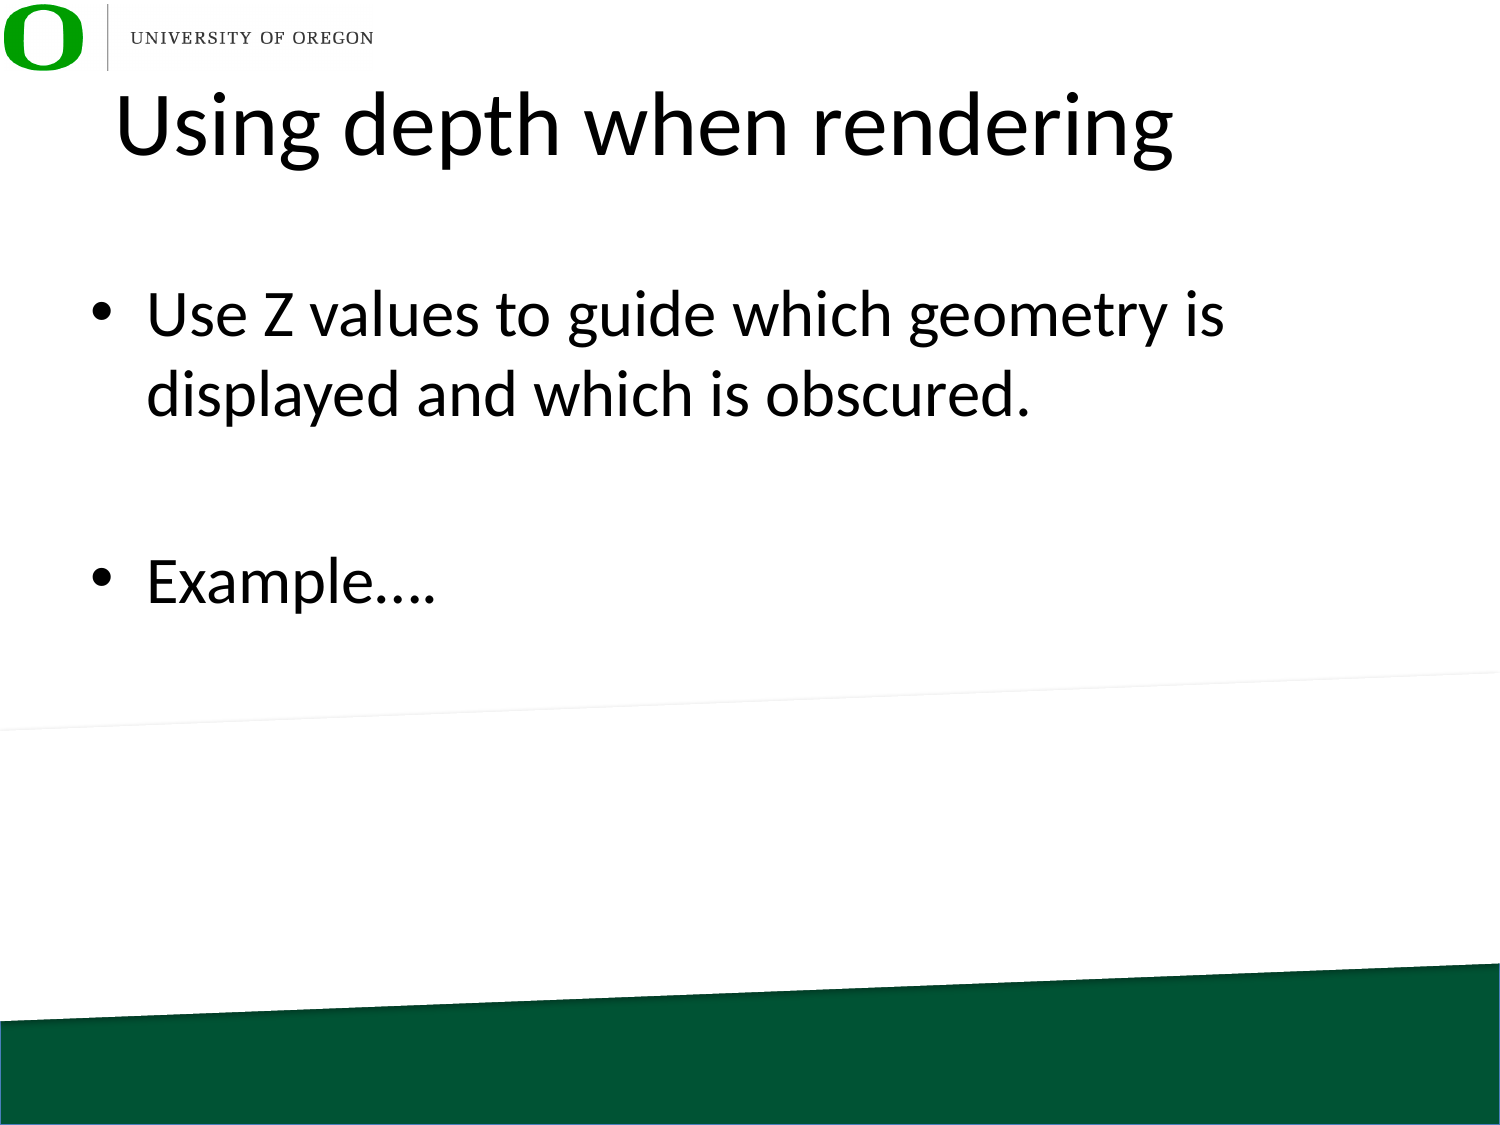

# Using depth when rendering
Use Z values to guide which geometry is displayed and which is obscured.

Example….